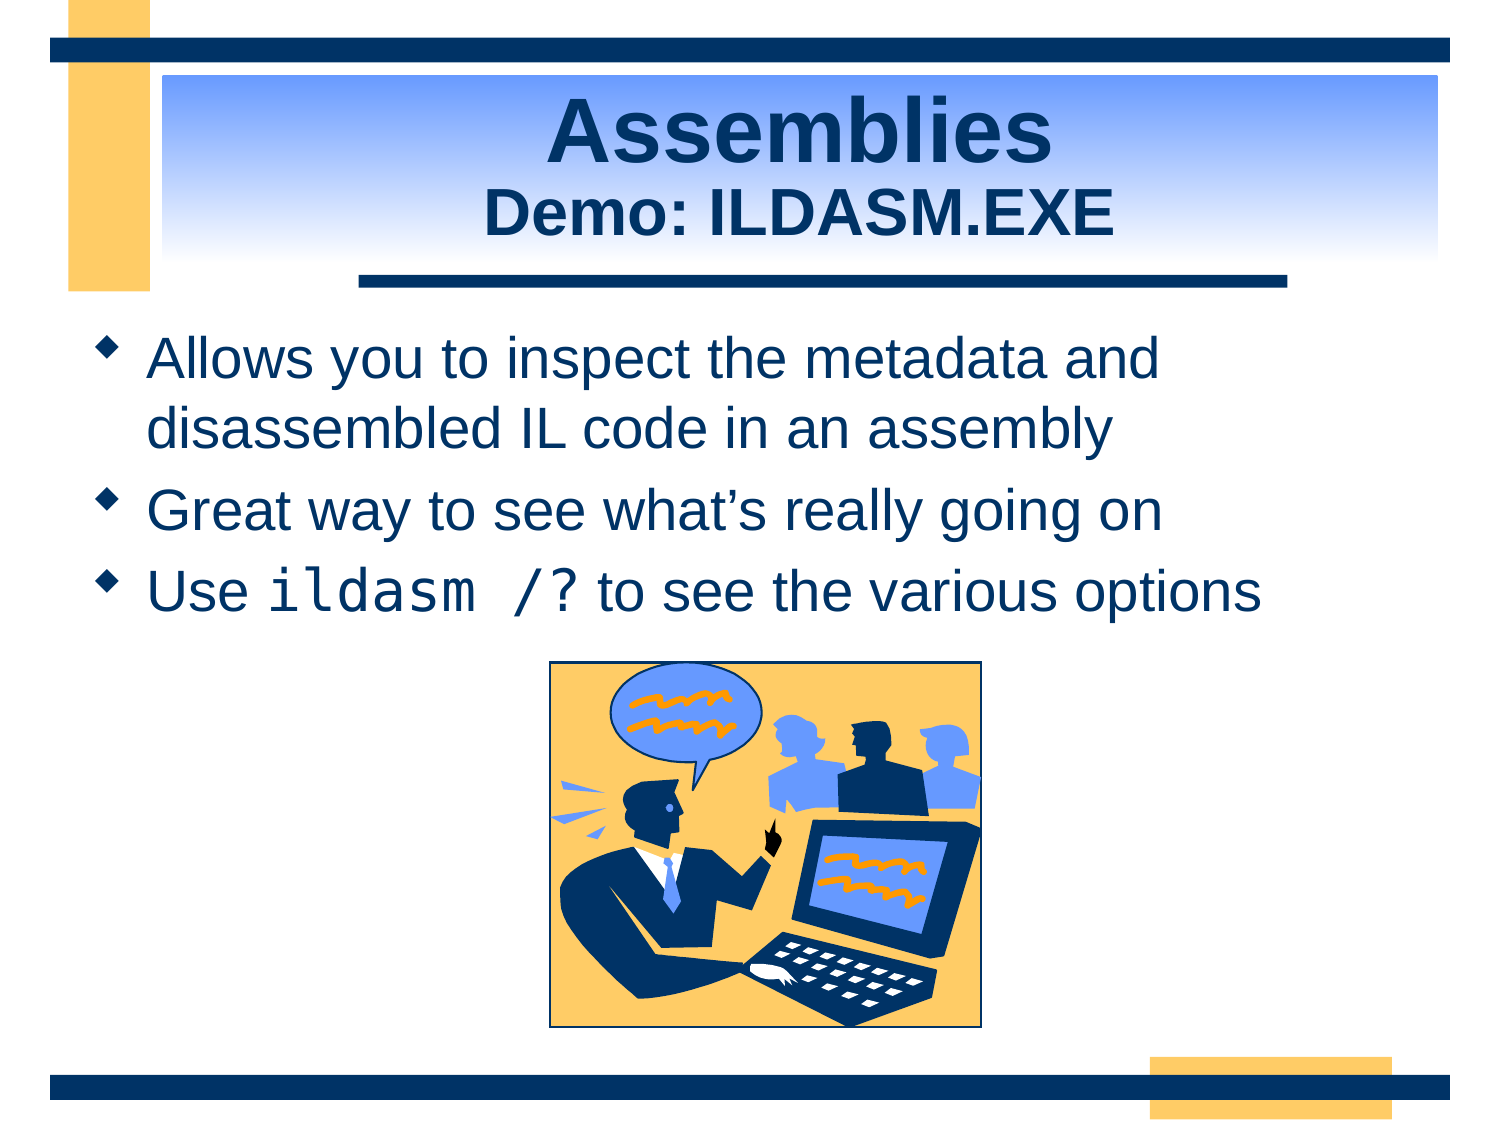

# Assemblies Demo: ILDASM.EXE
Allows you to inspect the metadata and disassembled IL code in an assembly
Great way to see what’s really going on
Use ildasm /? to see the various options